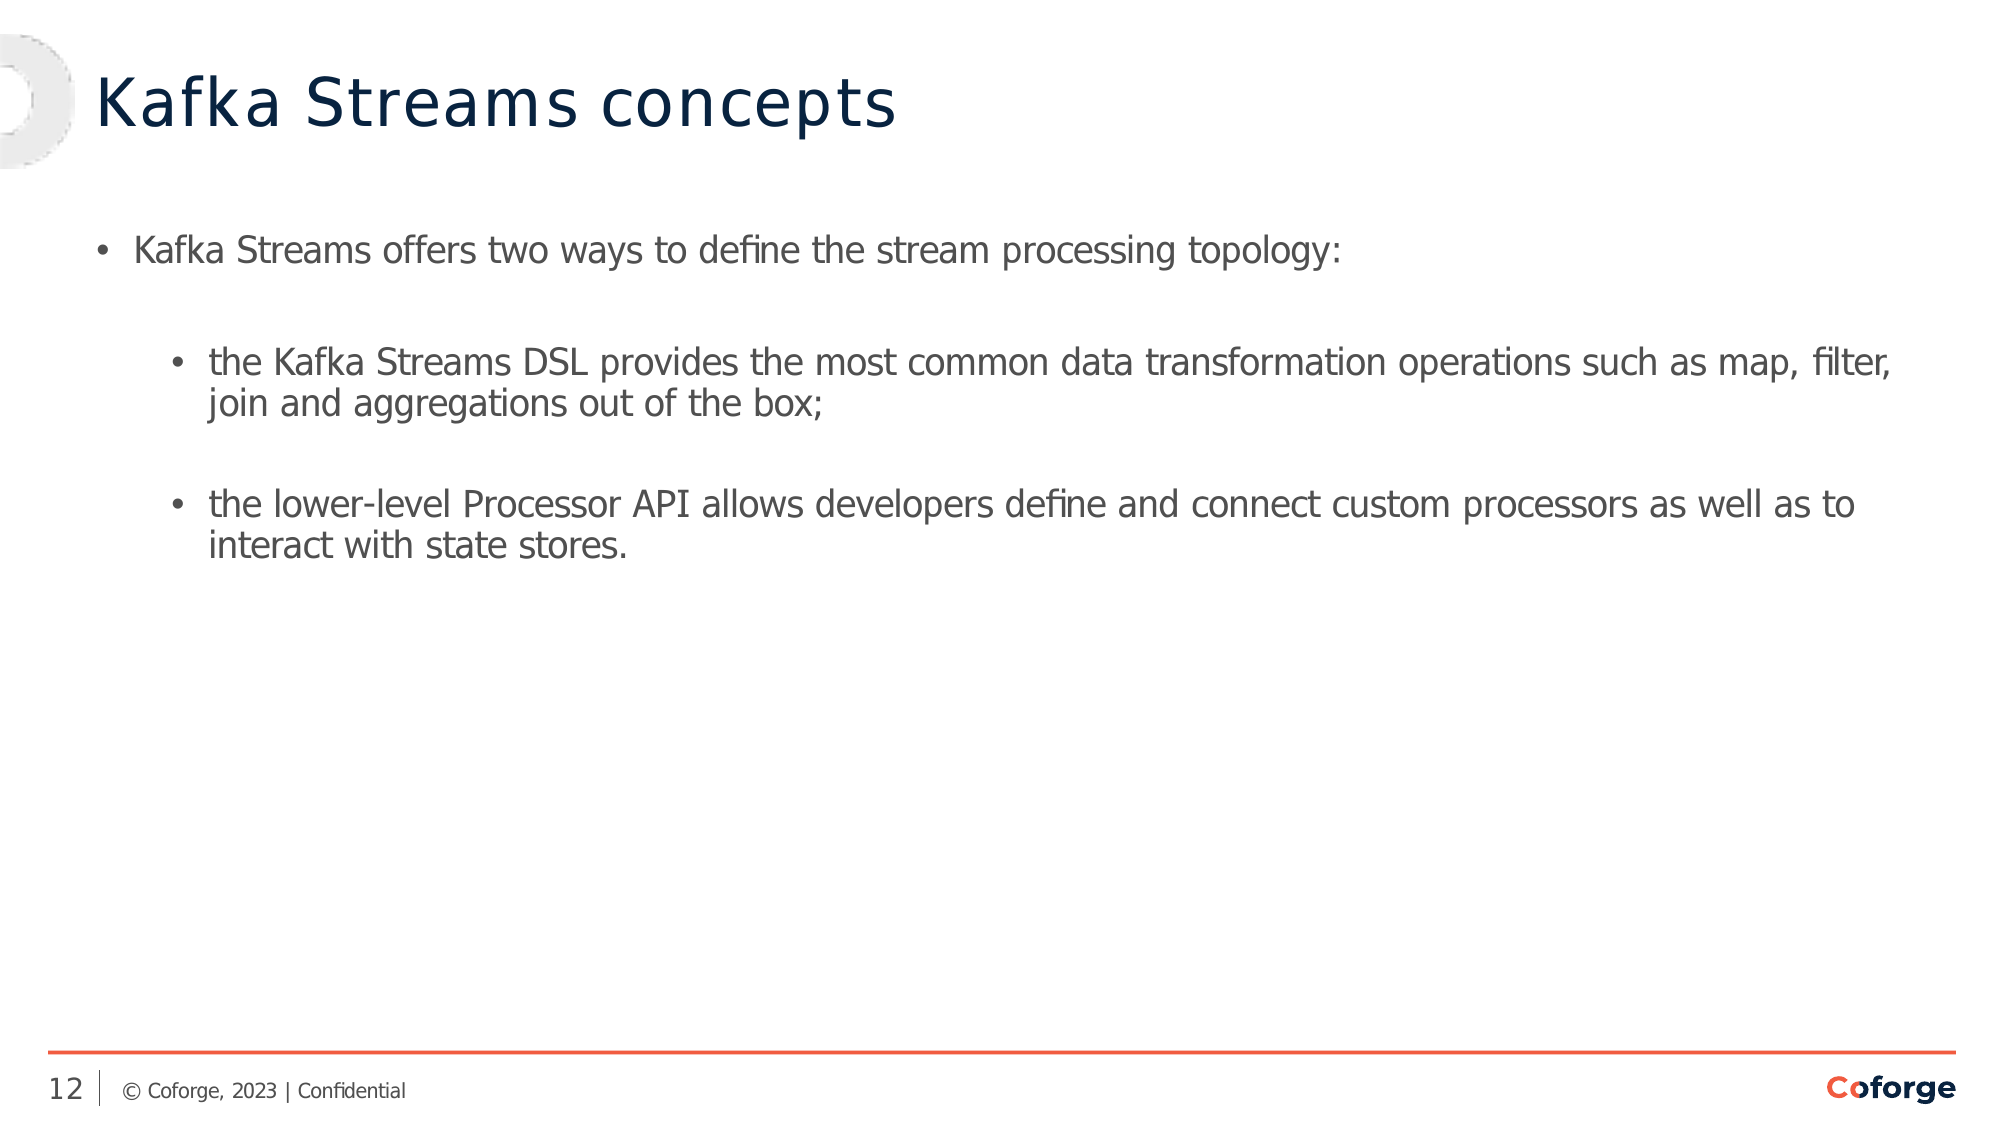

# Kafka Streams concepts
Kafka Streams offers two ways to define the stream processing topology:

the Kafka Streams DSL provides the most common data transformation operations such as map, filter, join and aggregations out of the box;

the lower-level Processor API allows developers define and connect custom processors as well as to interact with state stores.